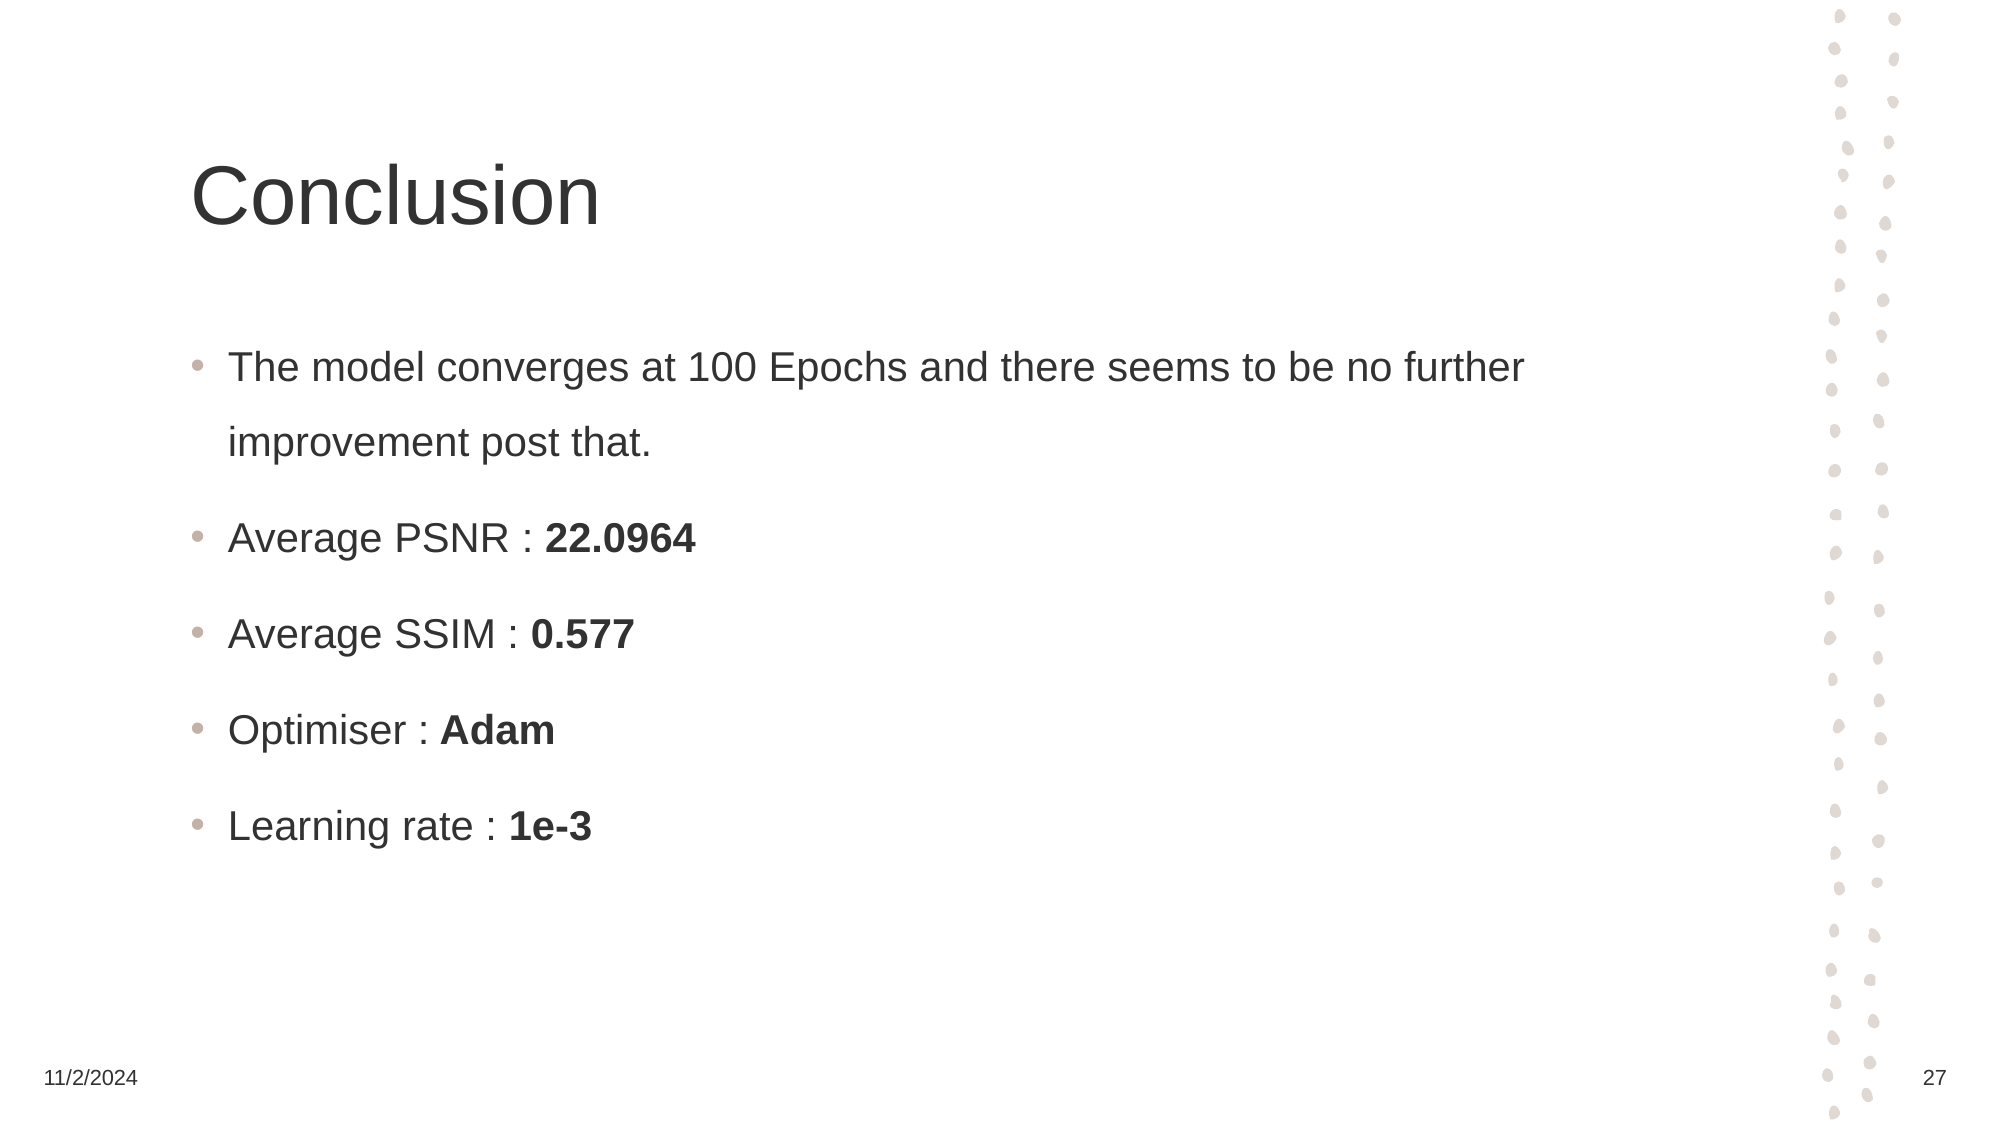

# Conclusion
The model converges at 100 Epochs and there seems to be no further improvement post that.
Average PSNR : 22.0964
Average SSIM : 0.577
Optimiser : Adam
Learning rate : 1e-3

11/2/2024
27